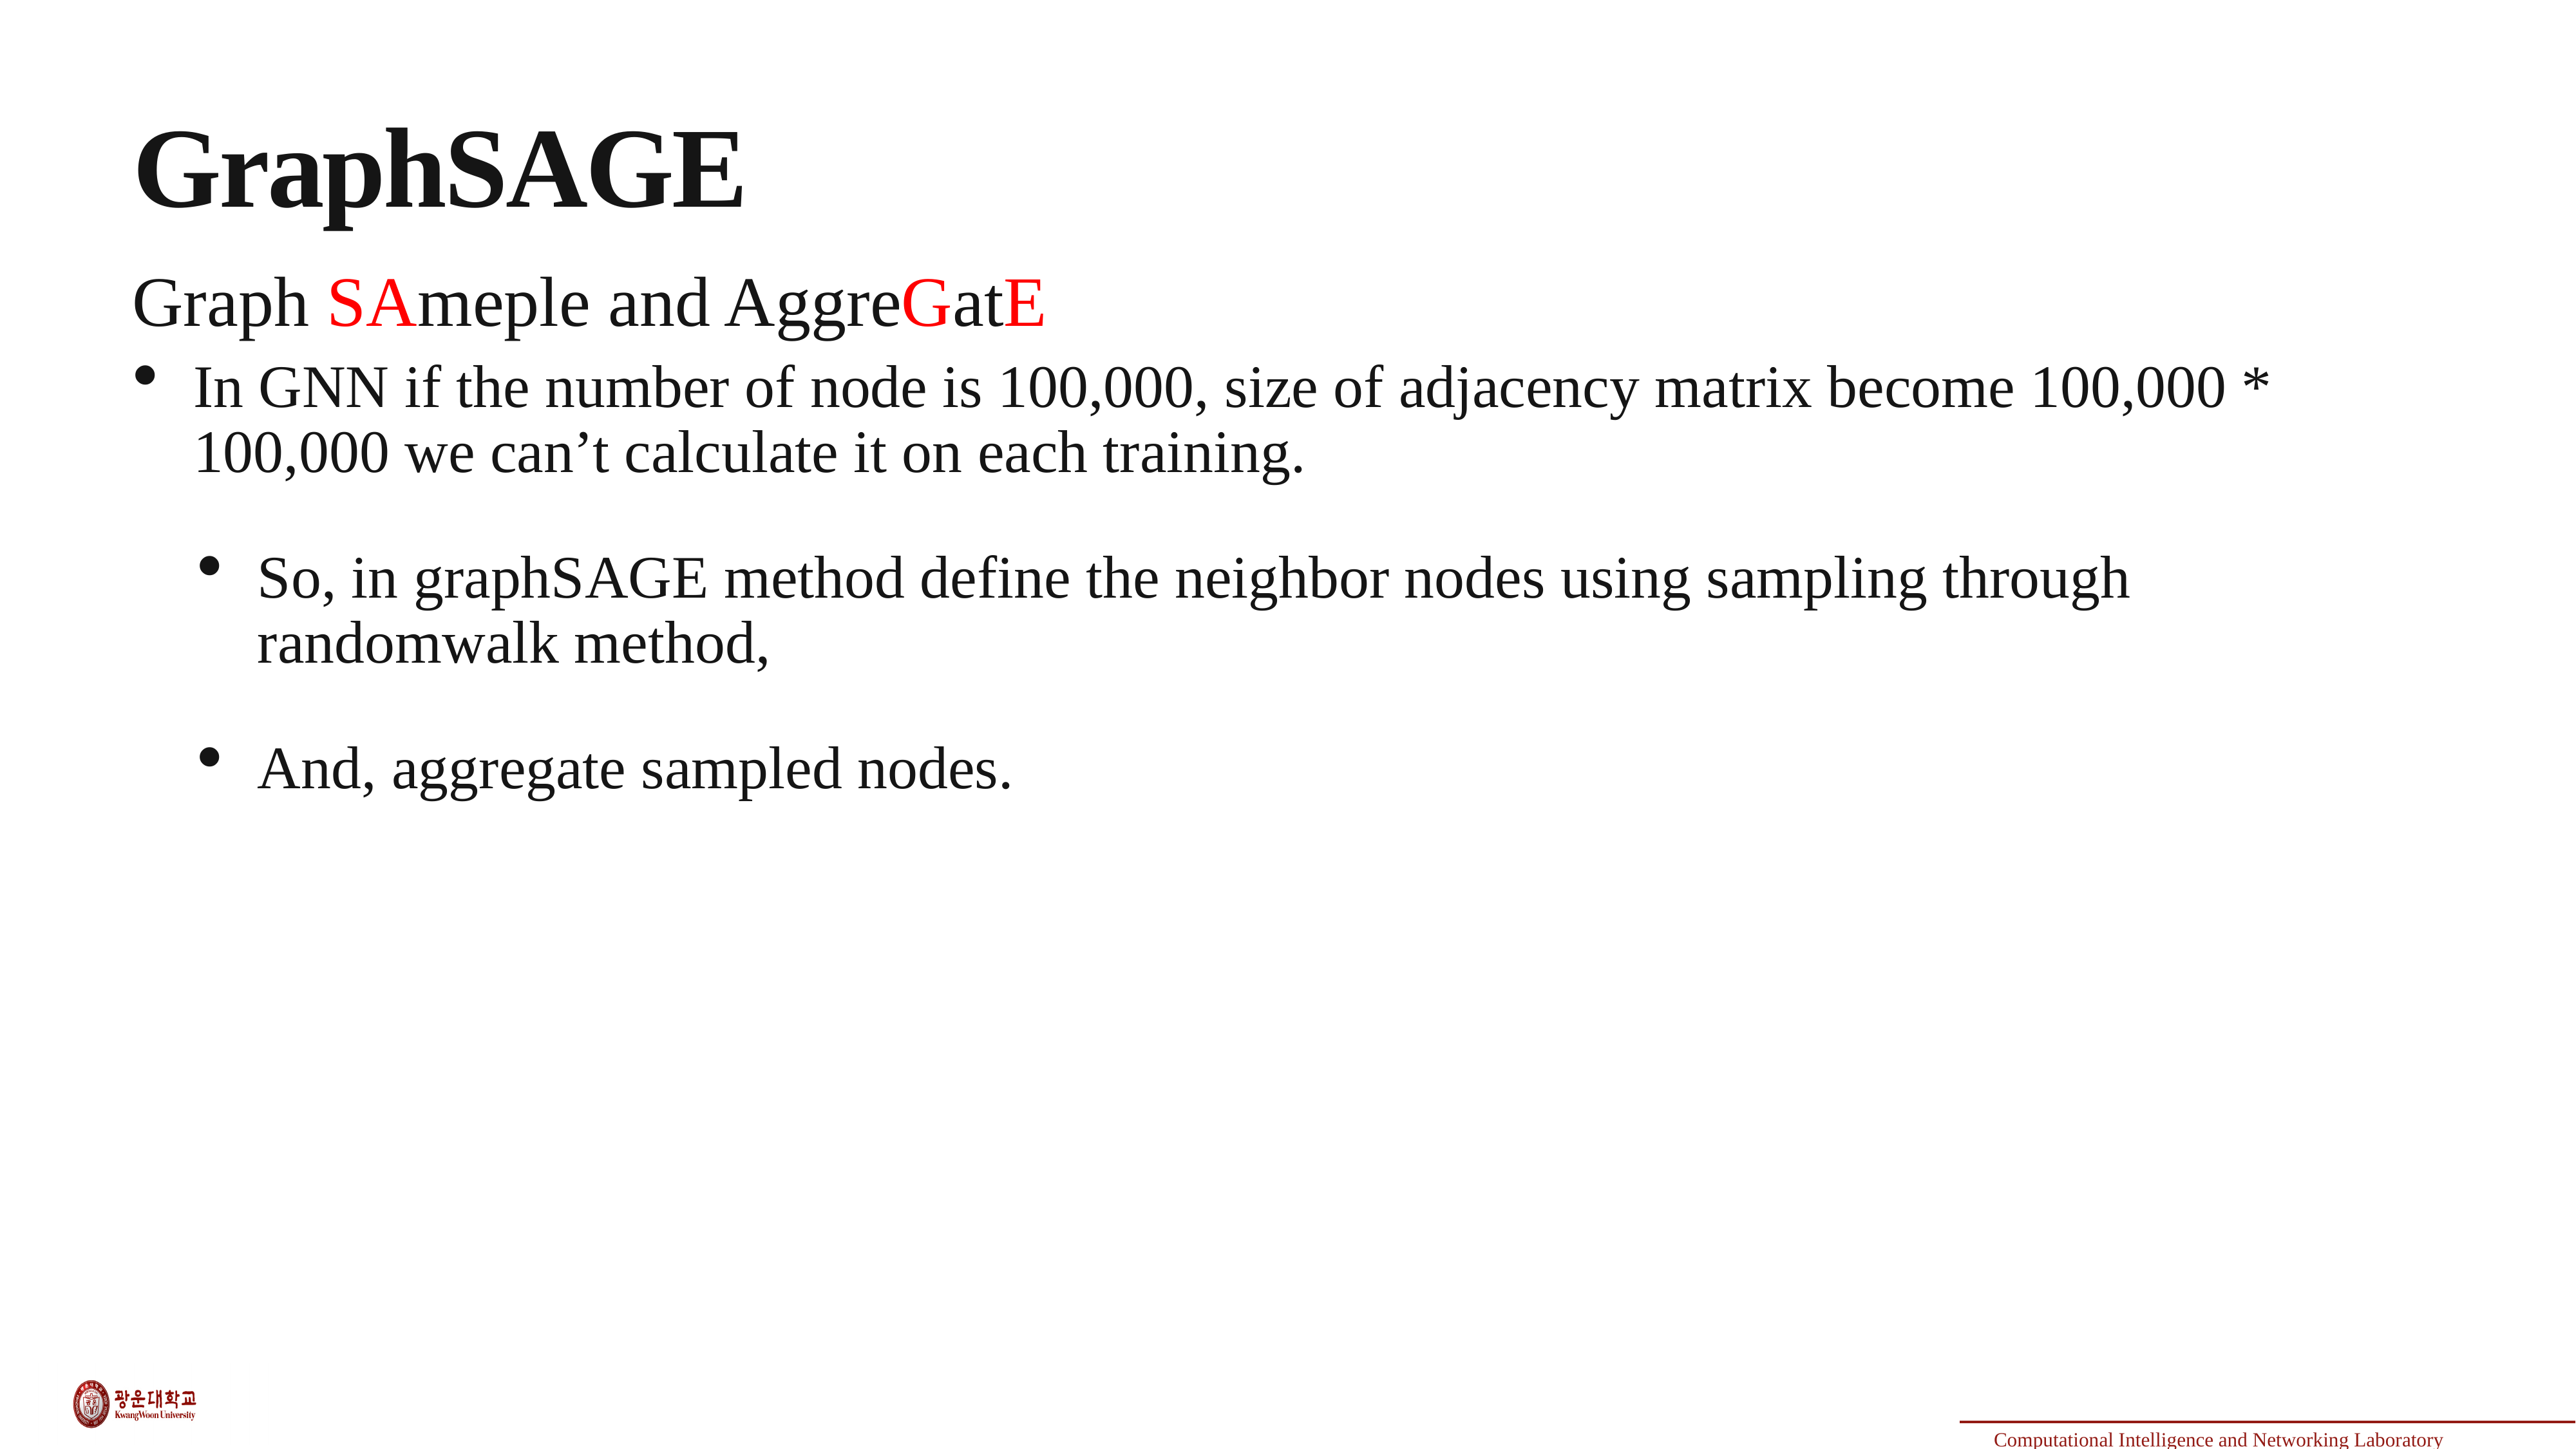

# GraphSAGE
Graph SAmeple and AggreGatE
In GNN if the number of node is 100,000, size of adjacency matrix become 100,000 * 100,000 we can’t calculate it on each training.
So, in graphSAGE method define the neighbor nodes using sampling through randomwalk method,
And, aggregate sampled nodes.